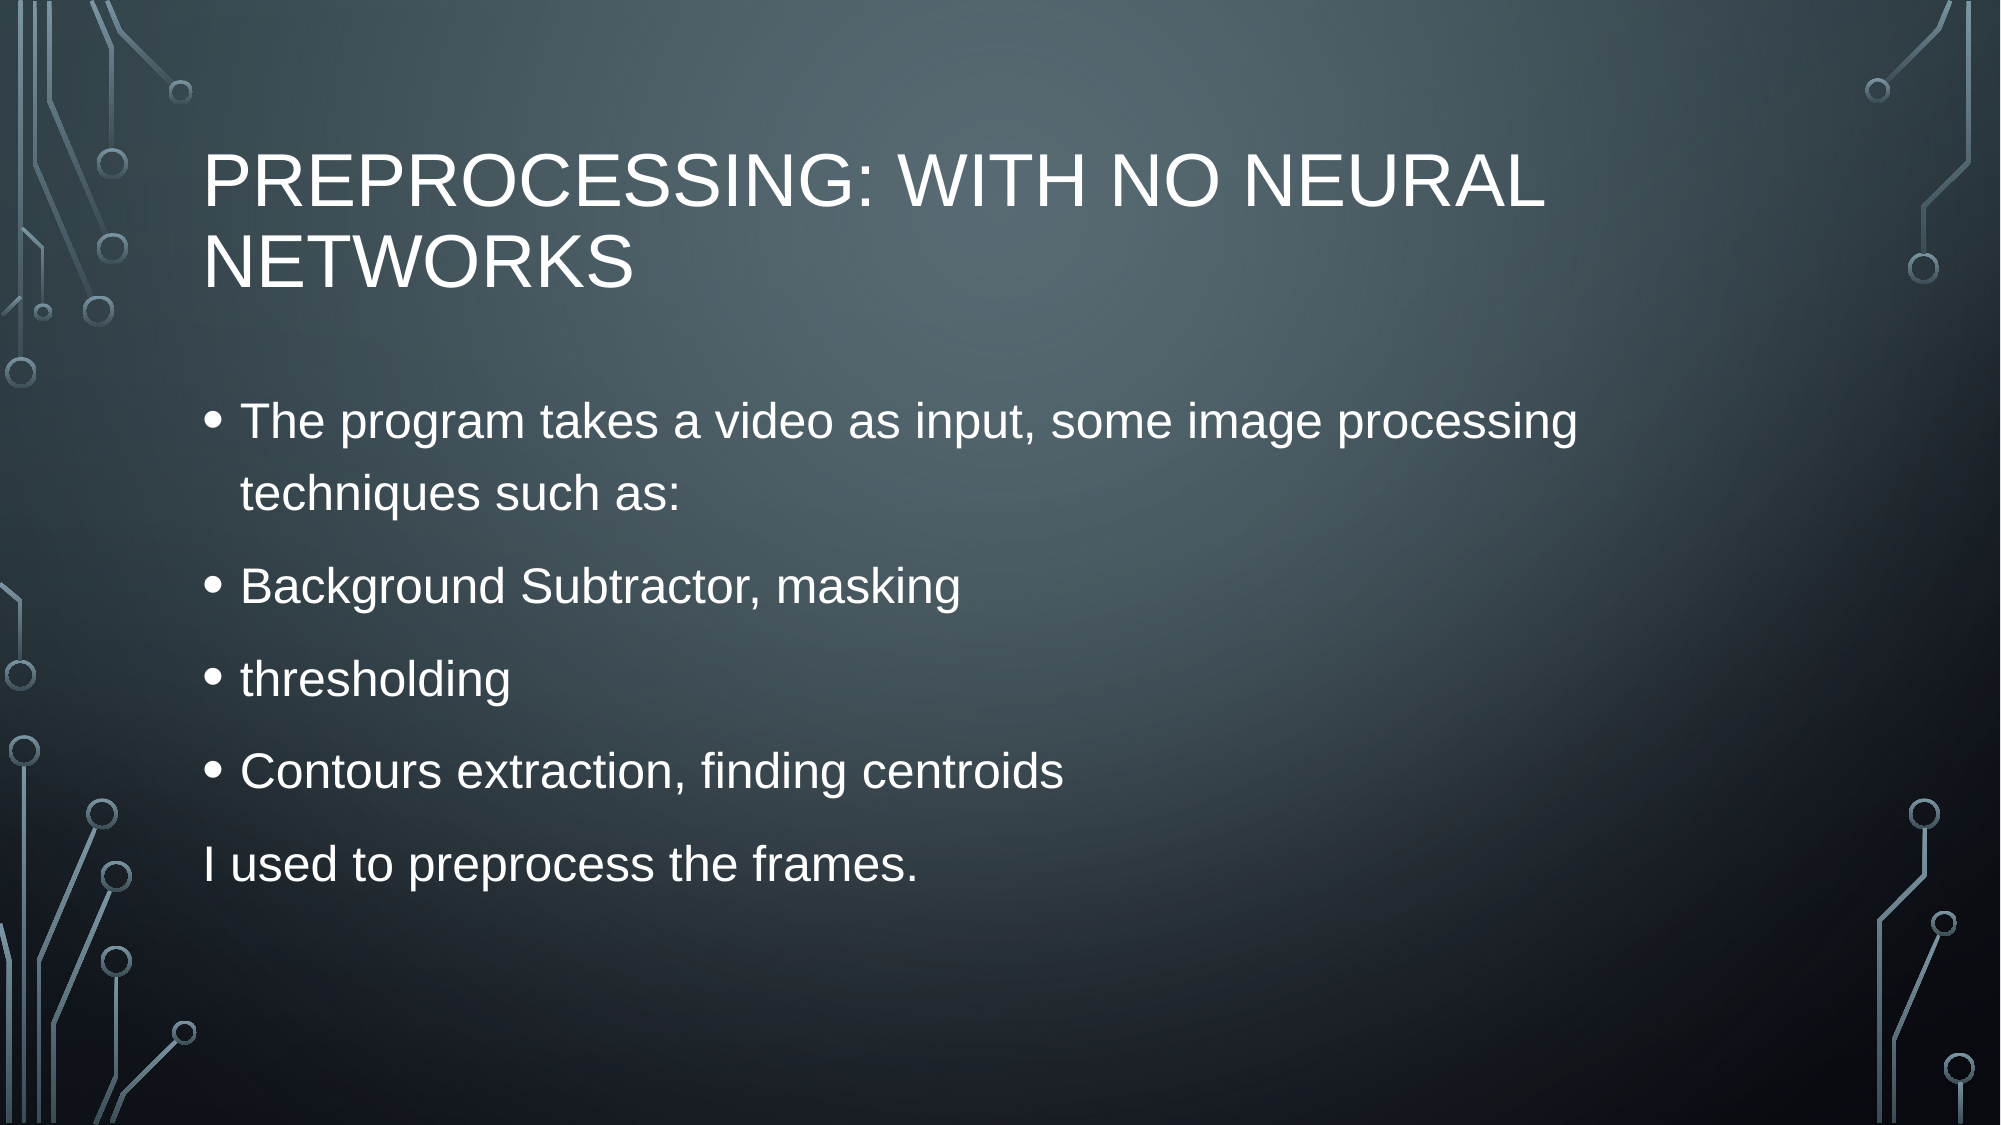

# Preprocessing: with no neural networks
The program takes a video as input, some image processing techniques such as:
Background Subtractor, masking
thresholding
Contours extraction, finding centroids
I used to preprocess the frames.